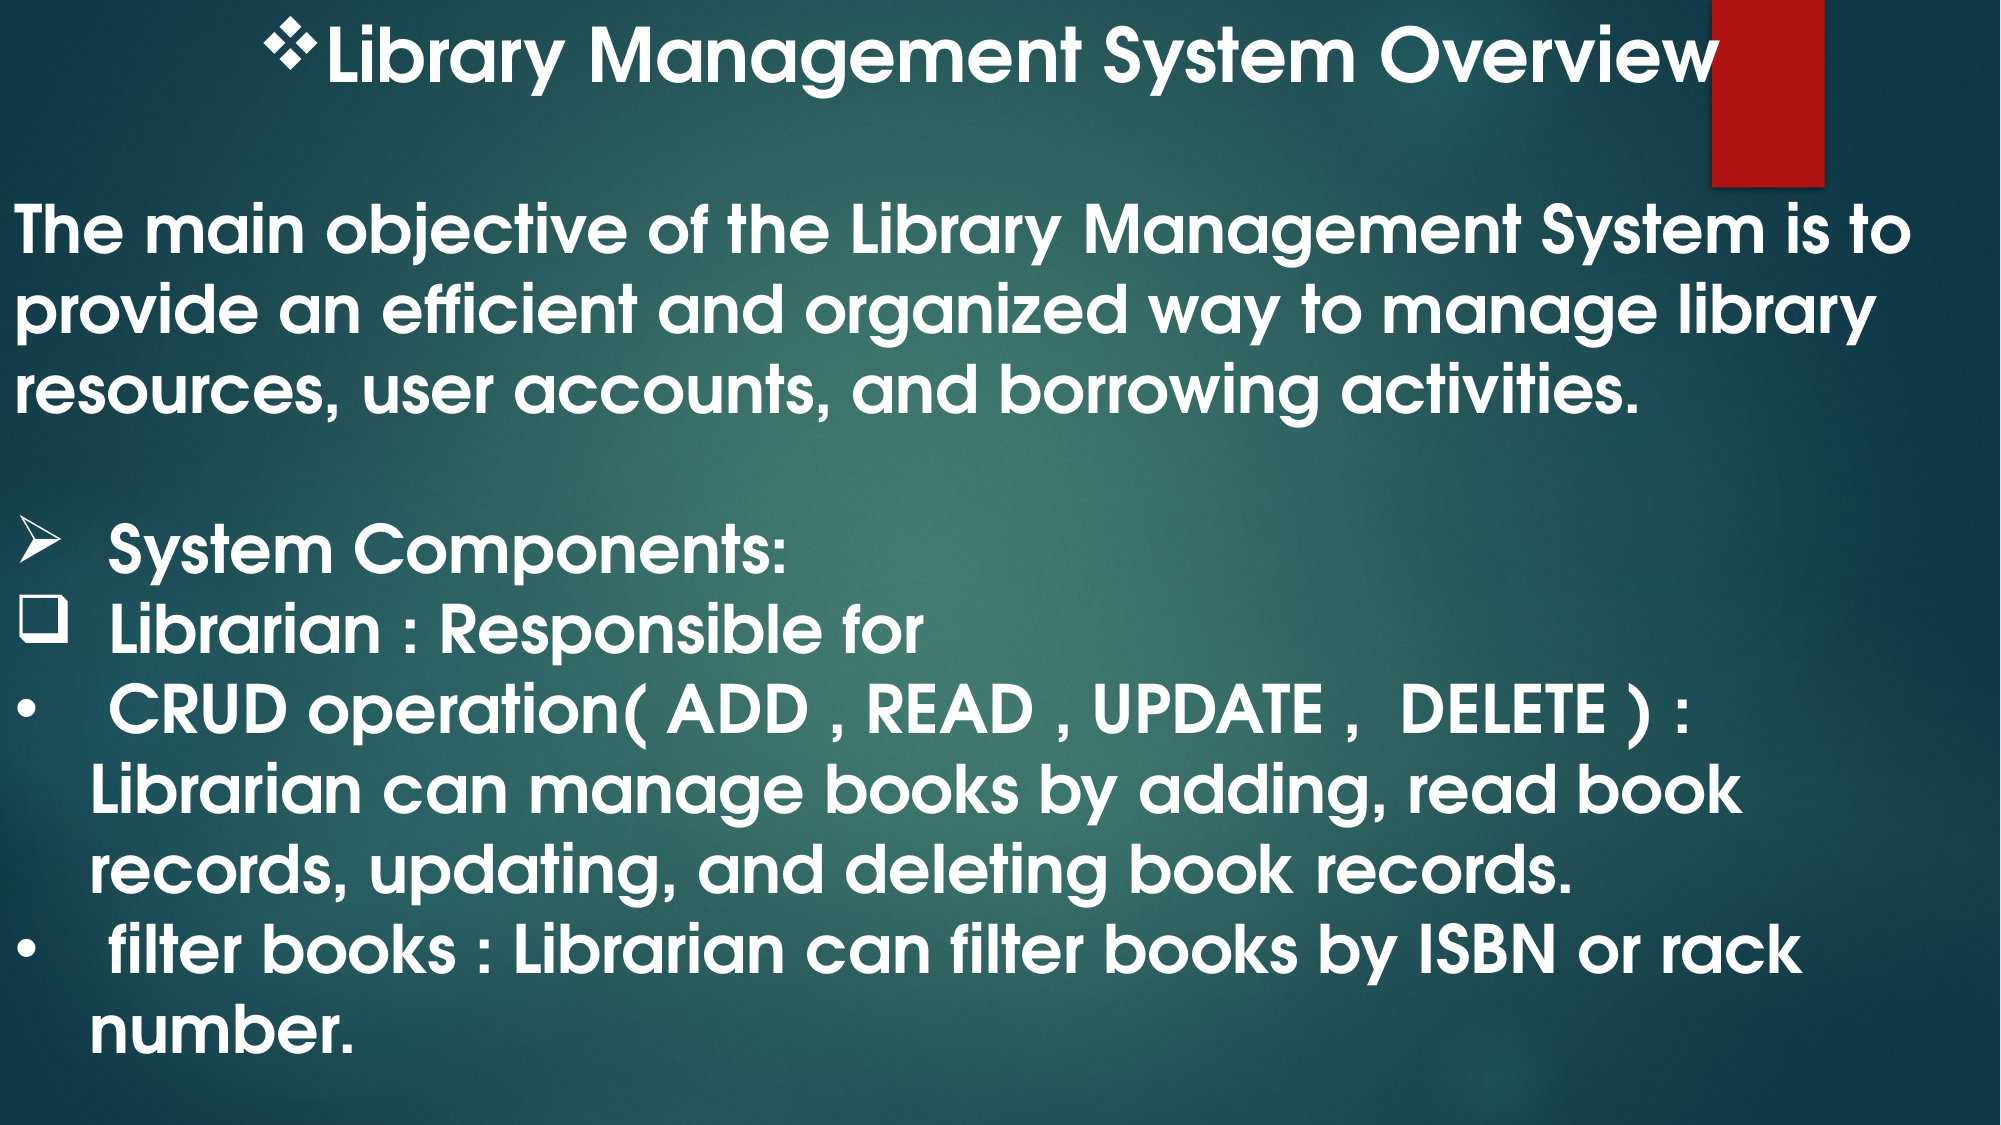

Library Management System Overview

The main objective of the Library Management System is to provide an efficient and organized way to manage library resources, user accounts, and borrowing activities.

System Components:
Librarian : Responsible for
 CRUD operation( ADD , READ , UPDATE ,  DELETE ) : Librarian can manage books by adding, read book records, updating, and deleting book records.
 filter books : Librarian can filter books by ISBN or rack number.

#